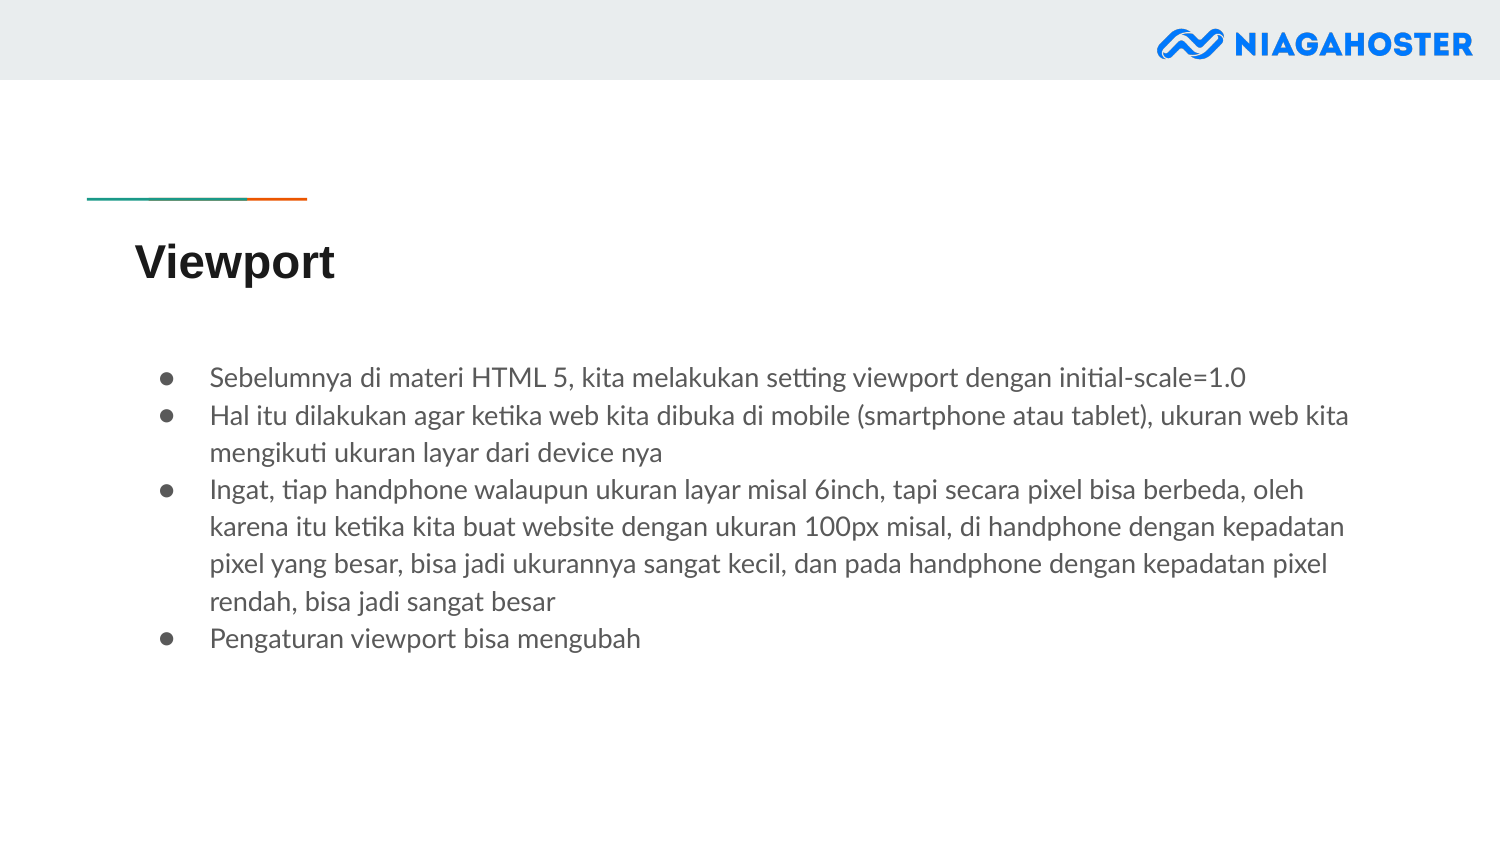

# Viewport
Sebelumnya di materi HTML 5, kita melakukan setting viewport dengan initial-scale=1.0
Hal itu dilakukan agar ketika web kita dibuka di mobile (smartphone atau tablet), ukuran web kita mengikuti ukuran layar dari device nya
Ingat, tiap handphone walaupun ukuran layar misal 6inch, tapi secara pixel bisa berbeda, oleh karena itu ketika kita buat website dengan ukuran 100px misal, di handphone dengan kepadatan pixel yang besar, bisa jadi ukurannya sangat kecil, dan pada handphone dengan kepadatan pixel rendah, bisa jadi sangat besar
Pengaturan viewport bisa mengubah